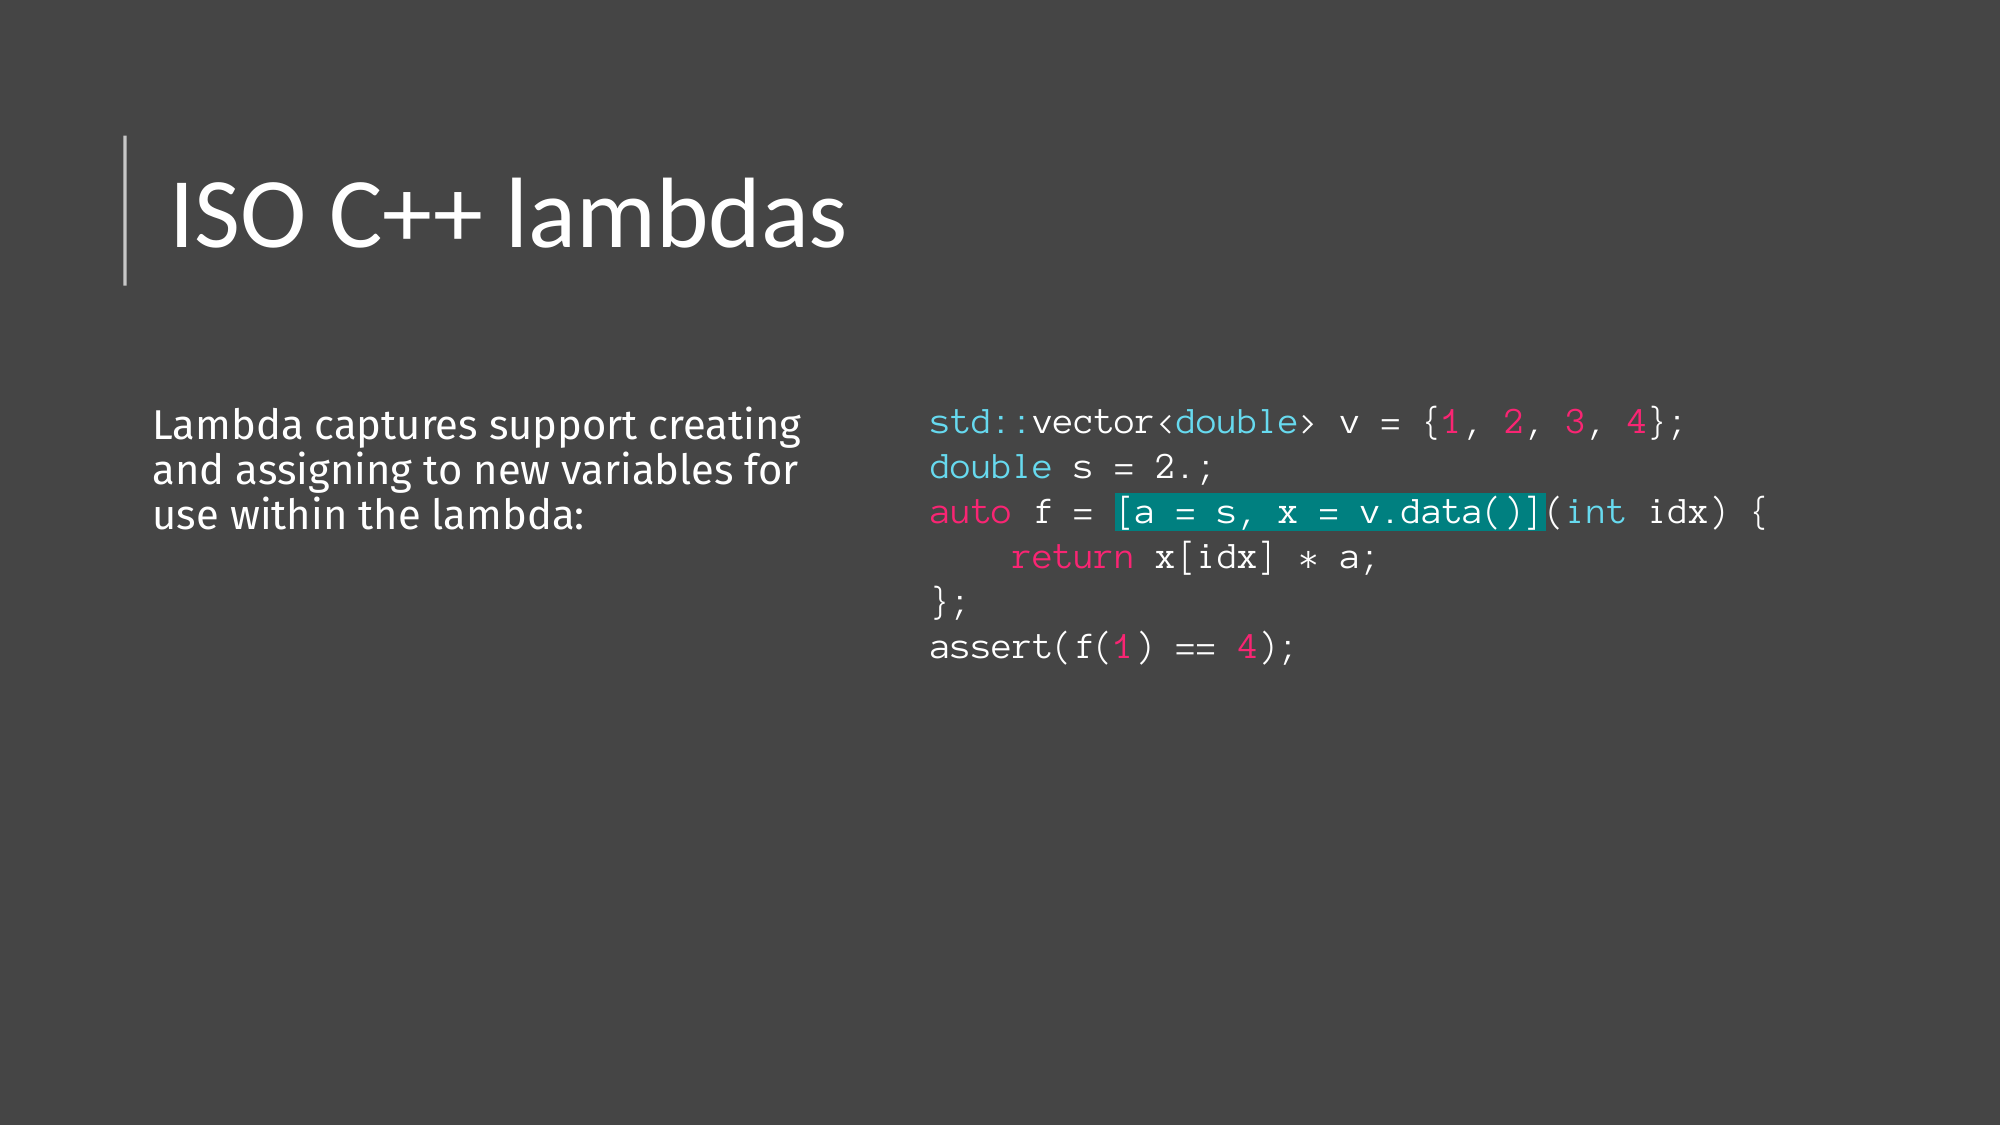

# ISO C++ lambdas
std::vector<double> v = {1, 2, 3, 4};
double s = 2.;
auto f = [a = s, x = v.data()](int idx) {
    return x[idx] * a;
};
assert(f(1) == 4);
Lambda captures support creating and assigning to new variables for use within the lambda: